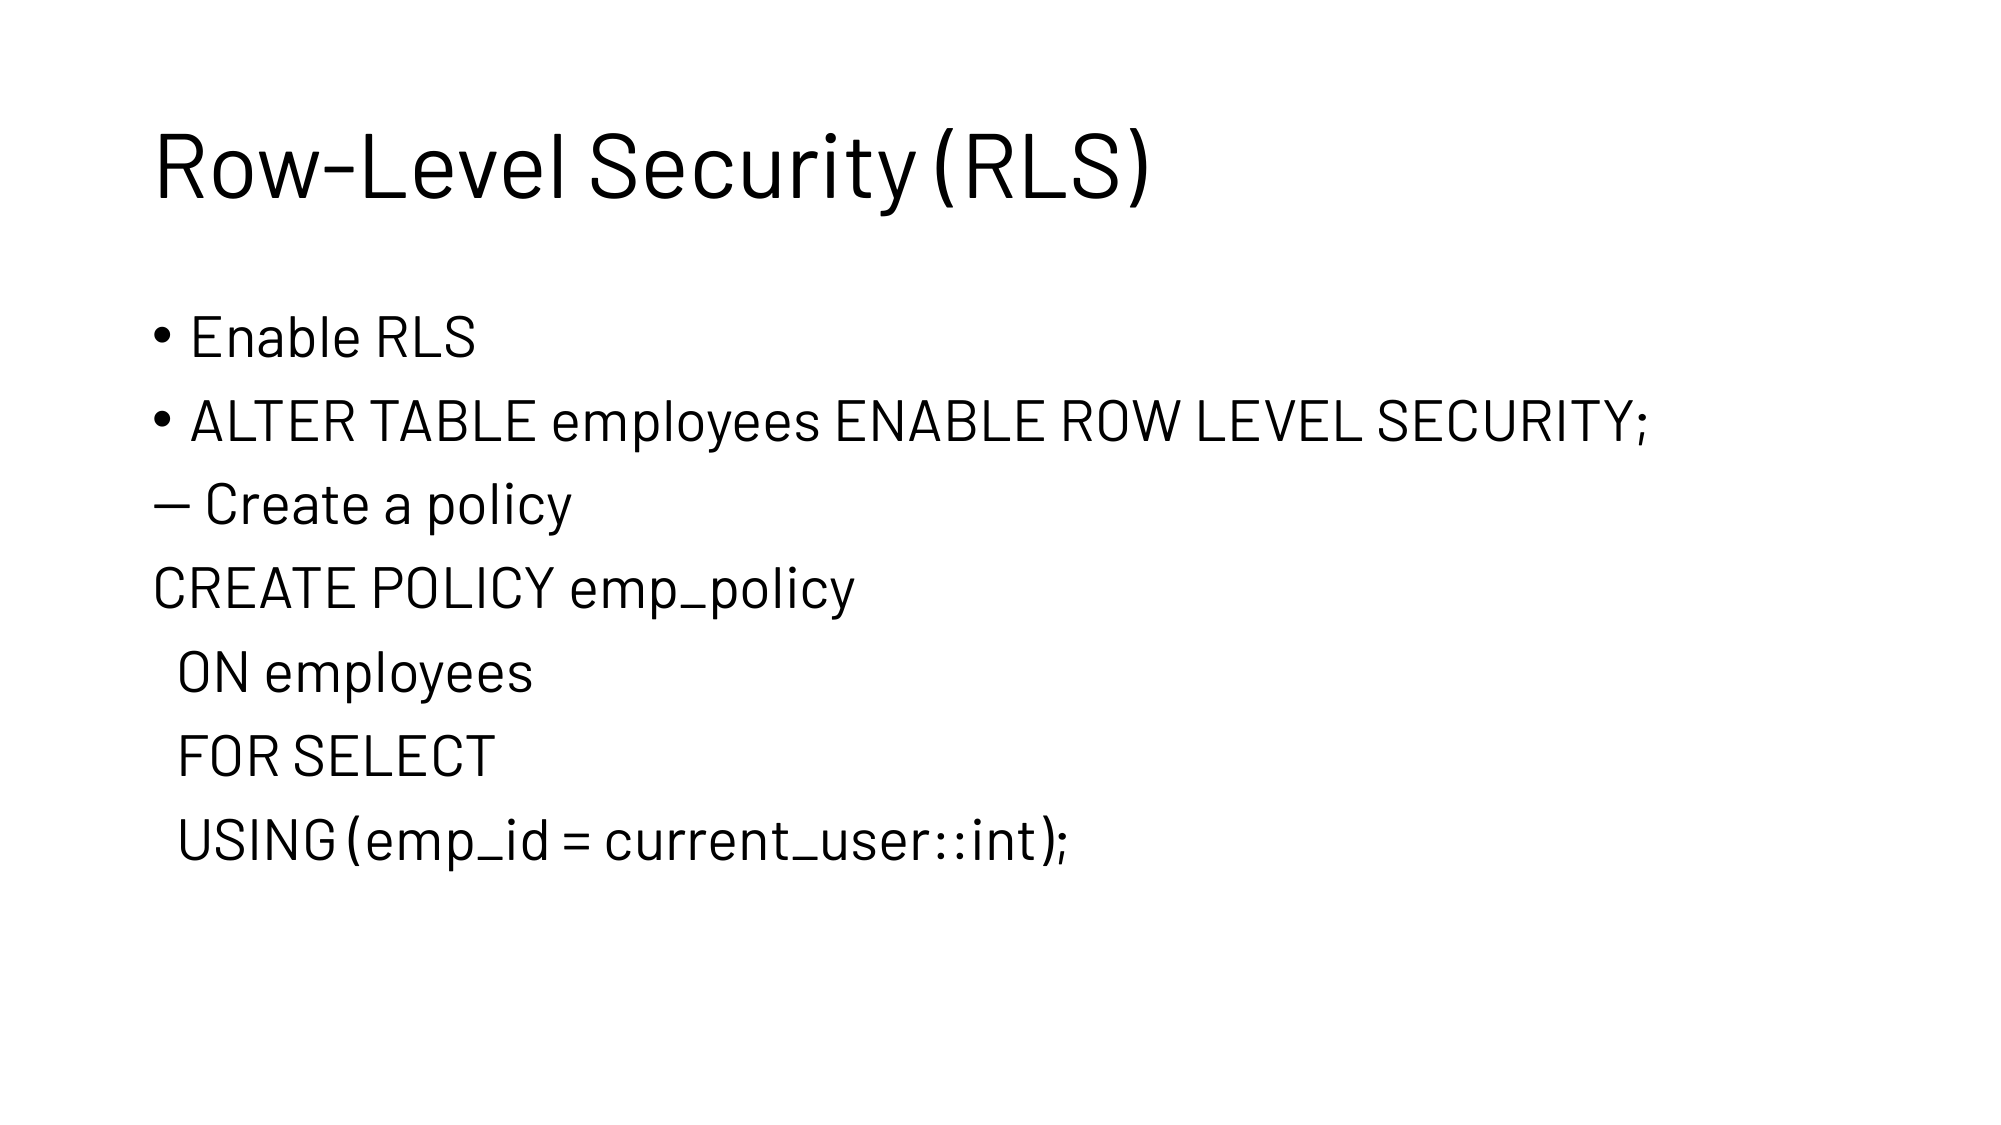

# Row-Level Security (RLS)
Enable RLS
ALTER TABLE employees ENABLE ROW LEVEL SECURITY;
-- Create a policy
CREATE POLICY emp_policy
  ON employees
  FOR SELECT
  USING (emp_id = current_user::int);